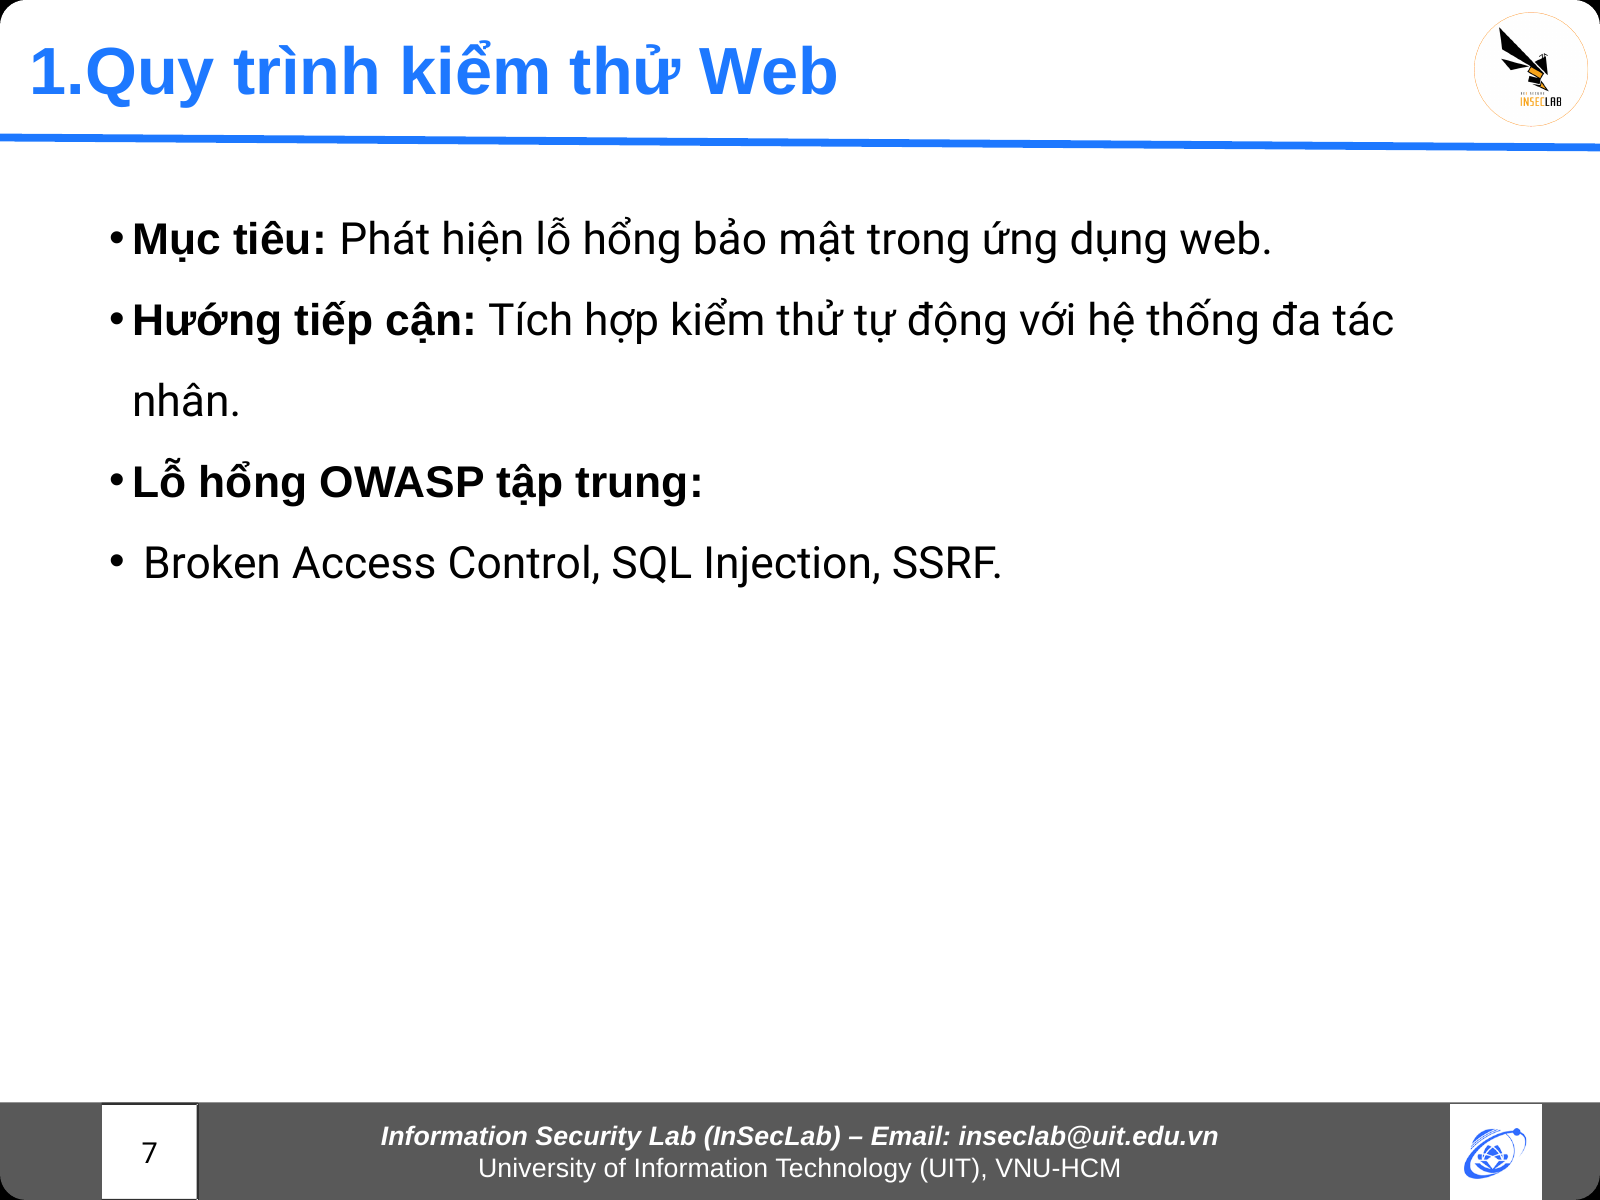

1.Quy trình kiểm thử Web

Mục tiêu: Phát hiện lỗ hổng bảo mật trong ứng dụng web.
Hướng tiếp cận: Tích hợp kiểm thử tự động với hệ thống đa tác nhân.
Lỗ hổng OWASP tập trung:
 Broken Access Control, SQL Injection, SSRF.

Information Security Lab (InSecLab) – Email: inseclab@uit.edu.vn
University of Information Technology (UIT), VNU-HCM

7